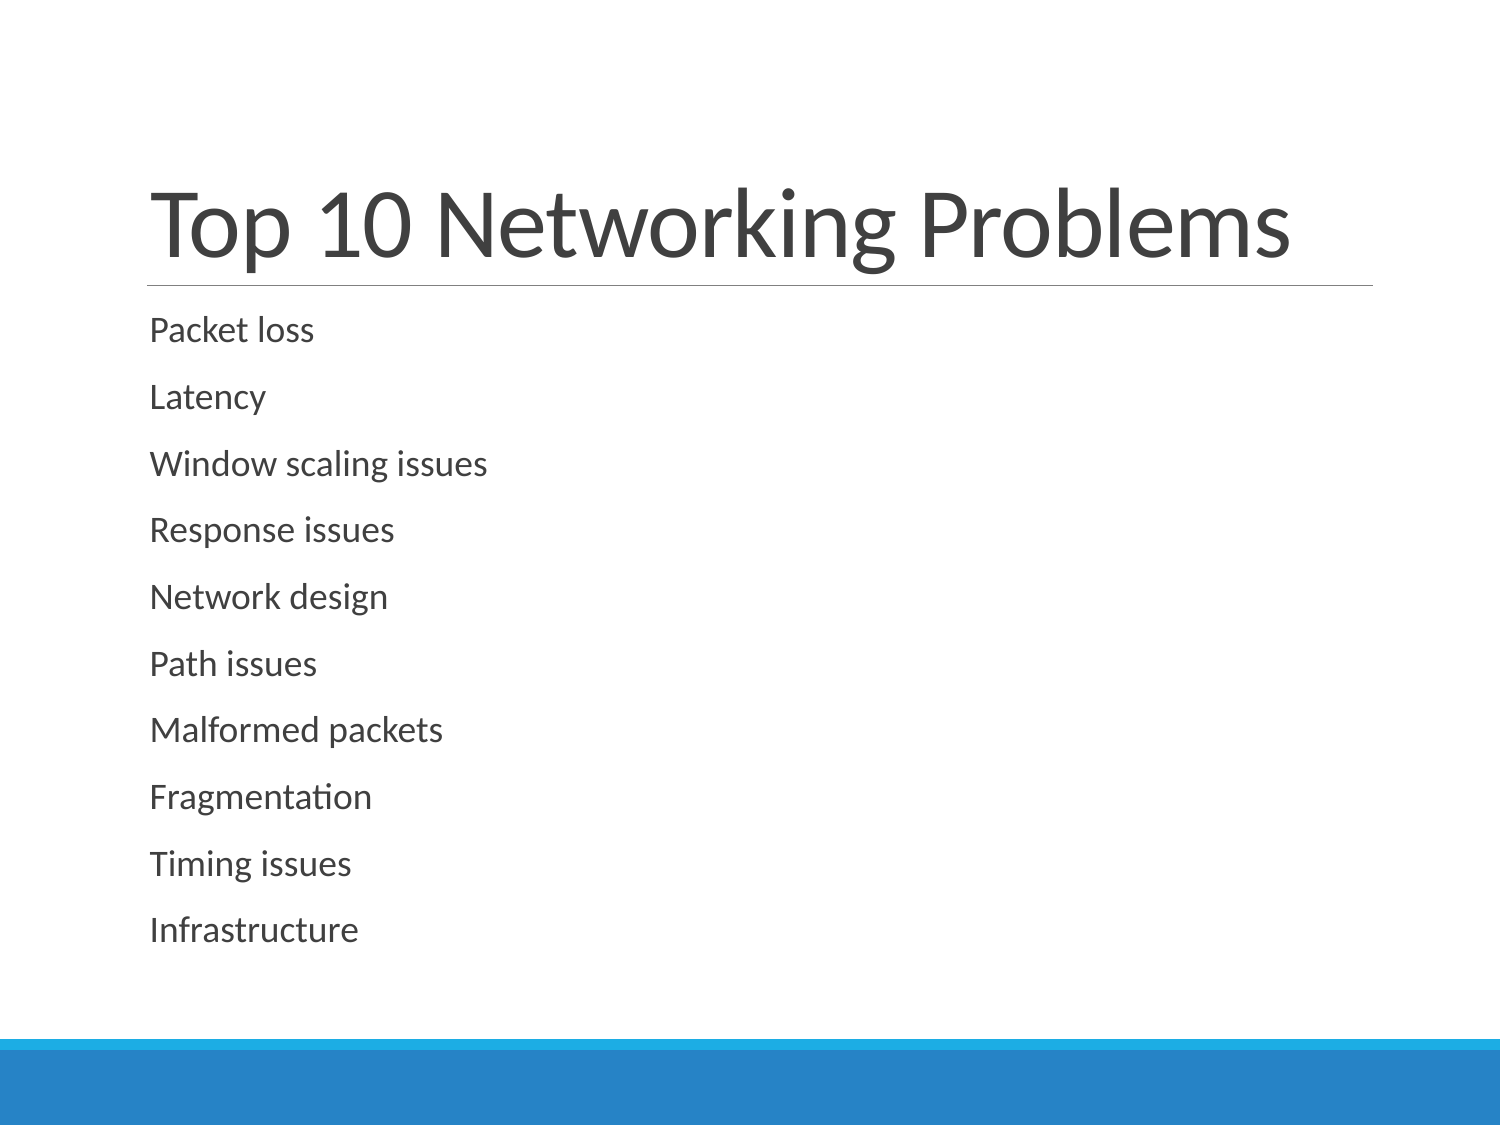

# Top 10 Networking Problems
Packet loss
Latency
Window scaling issues
Response issues
Network design
Path issues
Malformed packets
Fragmentation
Timing issues
Infrastructure